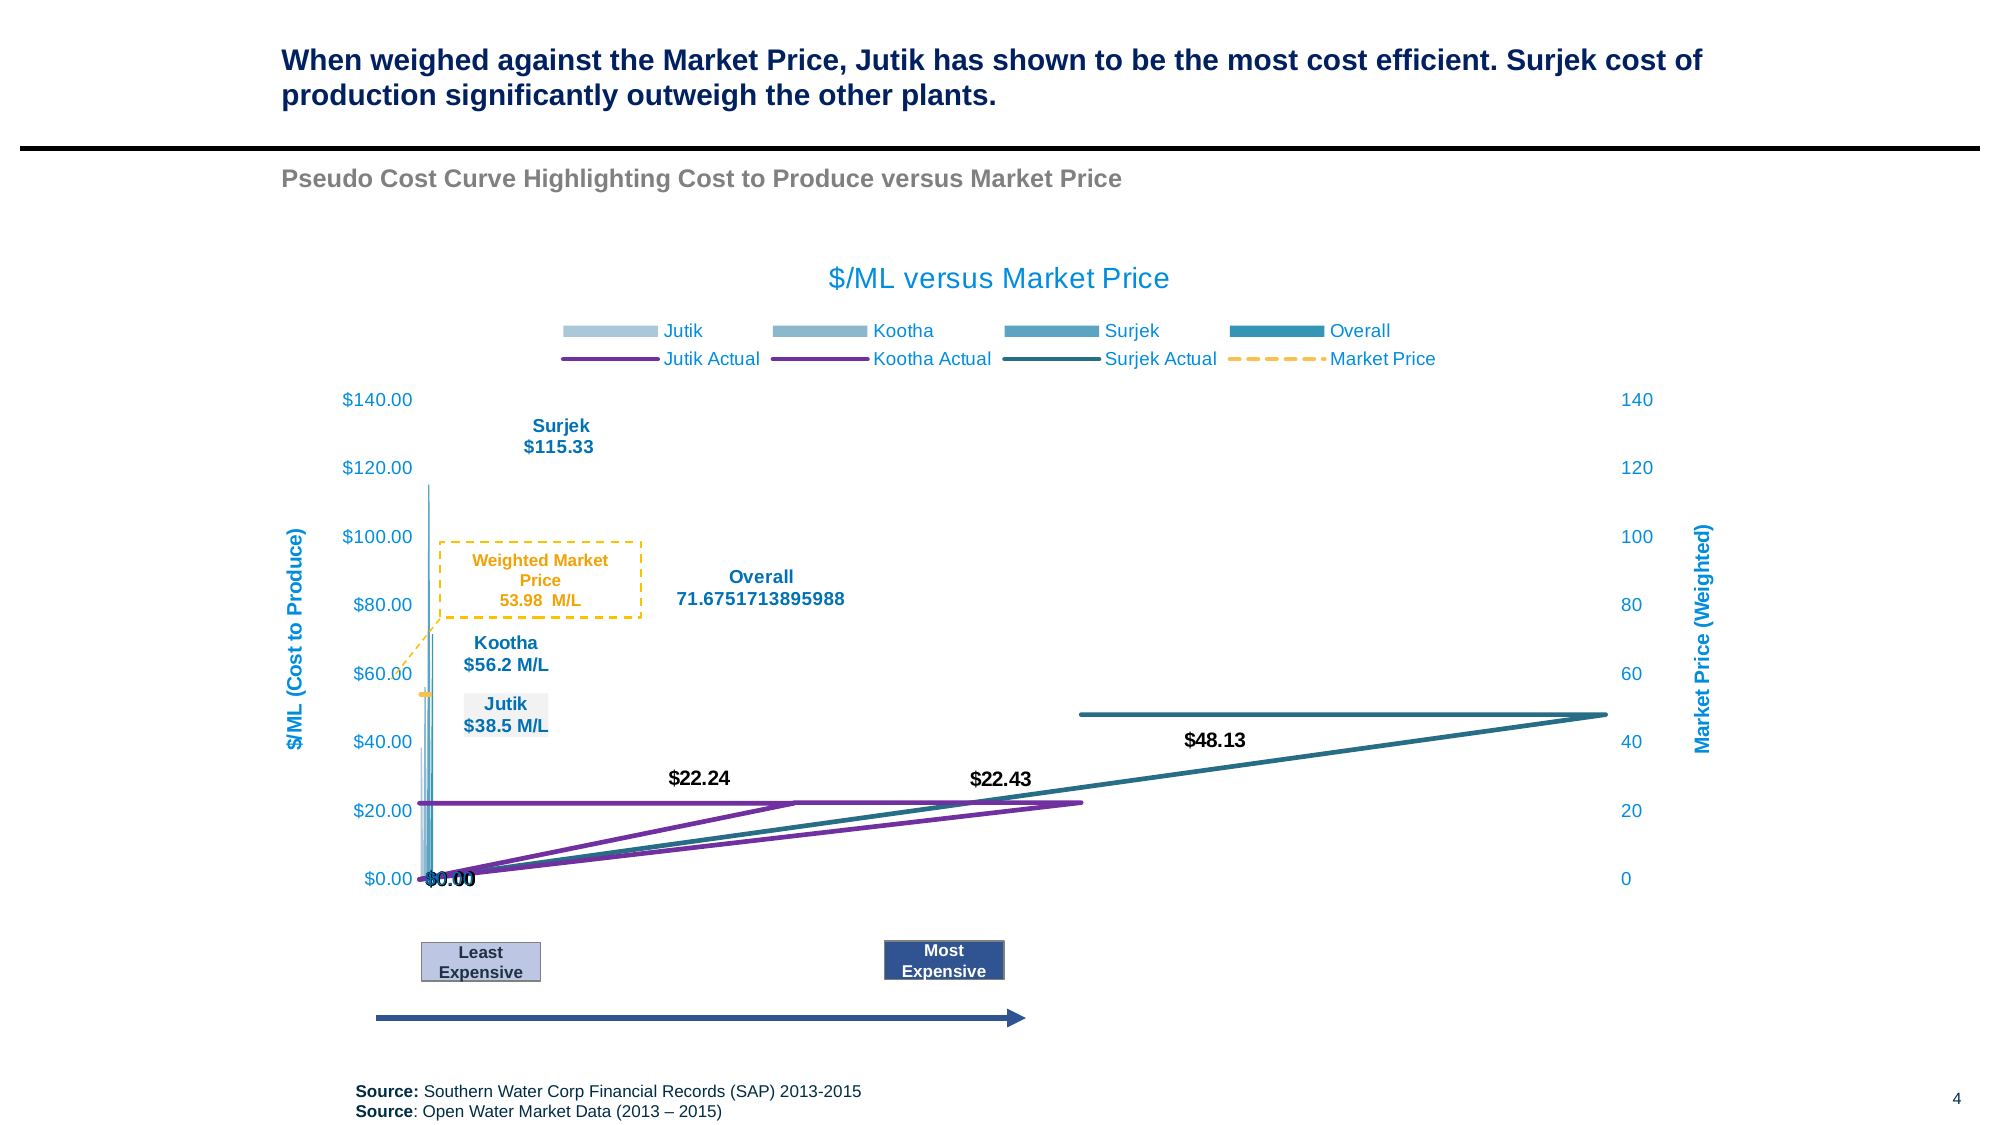

# When weighed against the Market Price, Jutik has shown to be the most cost efficient. Surjek cost of production significantly outweigh the other plants.
Pseudo Cost Curve Highlighting Cost to Produce versus Market Price

[unsupported chart]

Weighted Market Price
53.98  M/L
Most Expensive
Least Expensive
Source: Southern Water Corp Financial Records (SAP) 2013-2015
Source: Open Water Market Data (2013 – 2015)